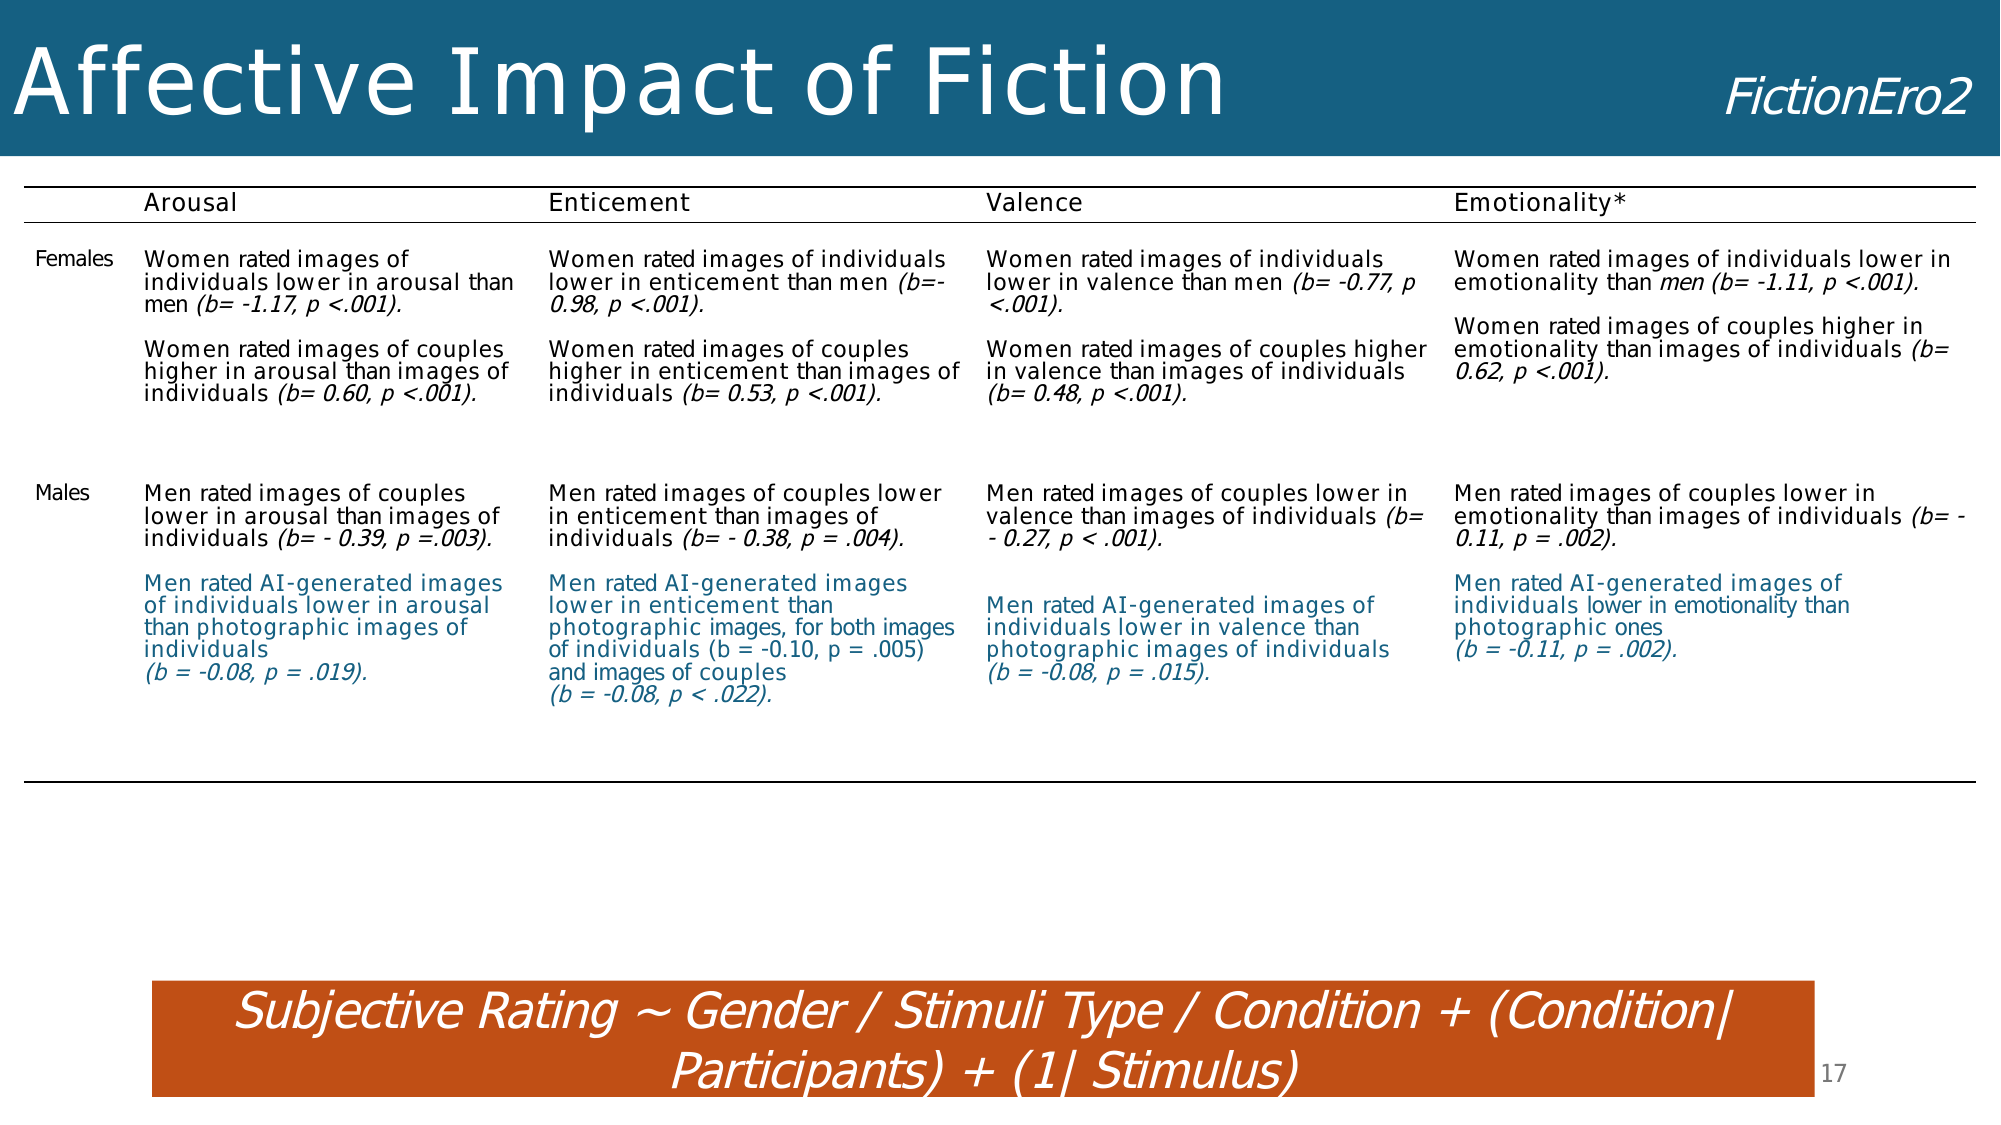

Affective Impact of Fiction                  FictionEro2

|  | Arousal | Enticement | Valence | Emotionality\* |
| --- | --- | --- | --- | --- |
| Females | Women rated images of individuals lower in arousal than men (b= -1.17, p <.001). Women rated images of couples higher in arousal than images of individuals (b= 0.60, p <.001). | Women rated images of individuals lower in enticement than men (b=-0.98, p <.001). Women rated images of couples higher in enticement than images of individuals (b= 0.53, p <.001). | Women rated images of individuals lower in valence than men (b= -0.77, p <.001). Women rated images of couples higher in valence than images of individuals (b= 0.48, p <.001). | Women rated images of individuals lower in emotionality than men (b= -1.11, p <.001). Women rated images of couples higher in emotionality than images of individuals (b= 0.62, p <.001). |
| Males | Men rated images of couples lower in arousal than images of individuals (b= - 0.39, p =.003). Men rated AI-generated images of individuals lower in arousal than photographic images of individuals (b = -0.08, p = .019). | Men rated images of couples lower in enticement than images of individuals (b= - 0.38, p = .004). Men rated AI-generated images lower in enticement than photographic images, for both images of individuals (b = -0.10, p = .005) and images of couples (b = -0.08, p < .022). | Men rated images of couples lower in valence than images of individuals (b= - 0.27, p < .001). Men rated AI-generated images of individuals lower in valence than photographic images of individuals (b = -0.08, p = .015). | Men rated images of couples lower in emotionality than images of individuals (b= - 0.11, p = .002). Men rated AI-generated images of individuals lower in emotionality than photographic ones (b = -0.11, p = .002). |

Subjective Rating ~ Gender / Stimuli Type / Condition + (Condition| Participants) + (1| Stimulus)
17